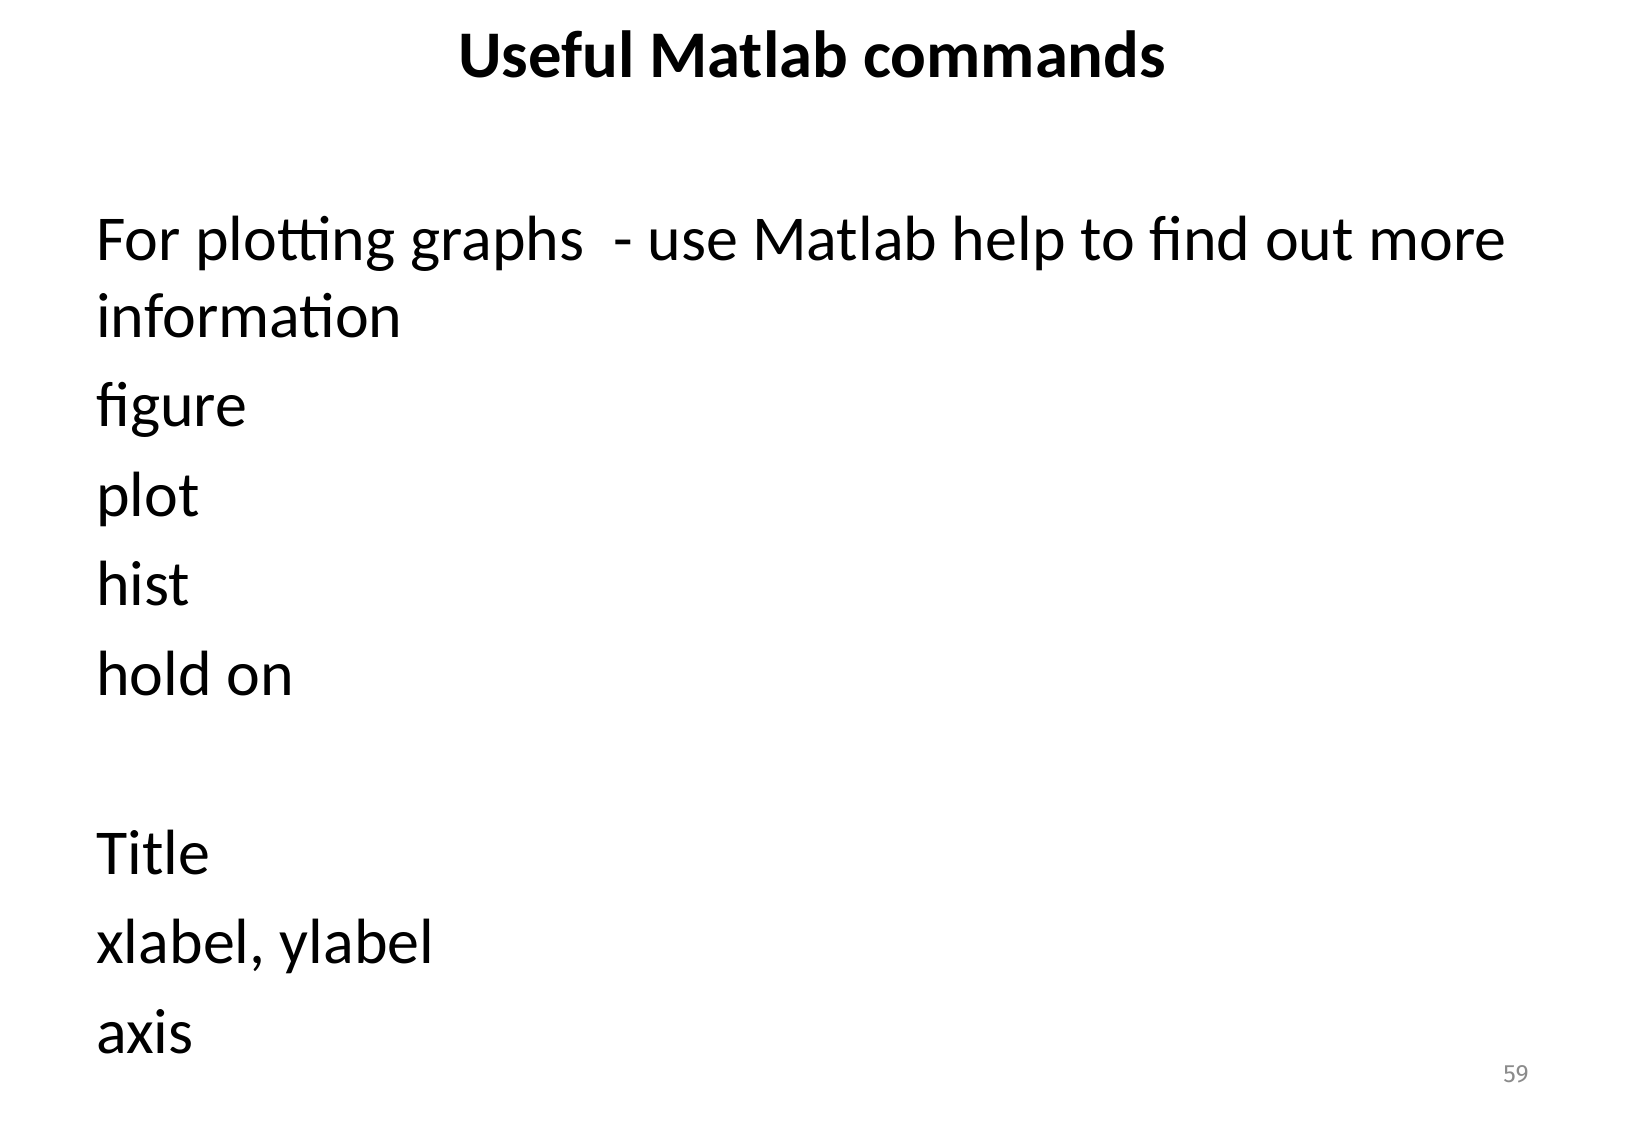

Useful Matlab commands
For plotting graphs  - use Matlab help to find out more information
figure
plot
hist
hold on

Title
xlabel, ylabel
axis

59